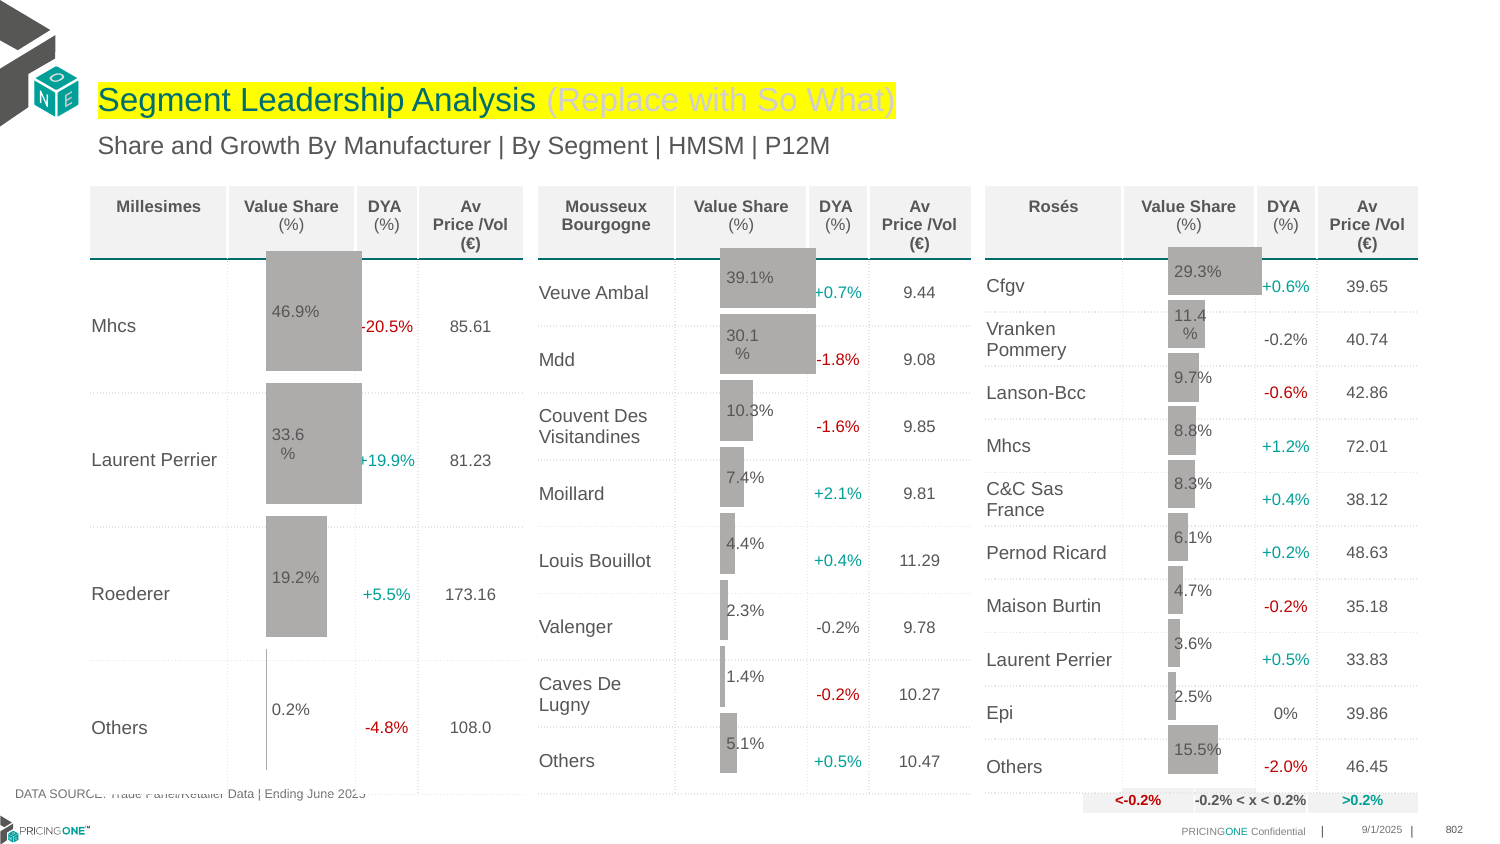

# Segment Leadership Analysis (Replace with So What)
Share and Growth By Manufacturer | By Segment | HMSM | P12M
| Mousseux Bourgogne | Value Share (%) | DYA (%) | Av Price /Vol (€) |
| --- | --- | --- | --- |
| Veuve Ambal |  | +0.7% | 9.44 |
| Mdd |  | -1.8% | 9.08 |
| Couvent Des Visitandines |  | -1.6% | 9.85 |
| Moillard |  | +2.1% | 9.81 |
| Louis Bouillot |  | +0.4% | 11.29 |
| Valenger |  | -0.2% | 9.78 |
| Caves De Lugny |  | -0.2% | 10.27 |
| Others |  | +0.5% | 10.47 |
| Millesimes | Value Share (%) | DYA (%) | Av Price /Vol (€) |
| --- | --- | --- | --- |
| Mhcs |  | -20.5% | 85.61 |
| Laurent Perrier |  | +19.9% | 81.23 |
| Roederer |  | +5.5% | 173.16 |
| Others |  | -4.8% | 108.0 |
| Rosés | Value Share (%) | DYA (%) | Av Price /Vol (€) |
| --- | --- | --- | --- |
| Cfgv |  | +0.6% | 39.65 |
| Vranken Pommery |  | -0.2% | 40.74 |
| Lanson-Bcc |  | -0.6% | 42.86 |
| Mhcs |  | +1.2% | 72.01 |
| C&C Sas France |  | +0.4% | 38.12 |
| Pernod Ricard |  | +0.2% | 48.63 |
| Maison Burtin |  | -0.2% | 35.18 |
| Laurent Perrier |  | +0.5% | 33.83 |
| Epi |  | 0% | 39.86 |
| Others |  | -2.0% | 46.45 |

### Chart

| Category | Millesimes | HMSM |
|---|---|
|  | 0.46921372689298657 |

### Chart

| Category | Mousseux Bourgogne | HMSM |
|---|---|
|  | 0.39055419774918104 |

### Chart

| Category | Rosés | HMSM |
|---|---|
|  | 0.29263832041007837 |
DATA SOURCE: Trade Panel/Retailer Data | Ending June 2025
| <-0.2% | -0.2% < x < 0.2% | >0.2% |
| --- | --- | --- |

9/1/2025
802